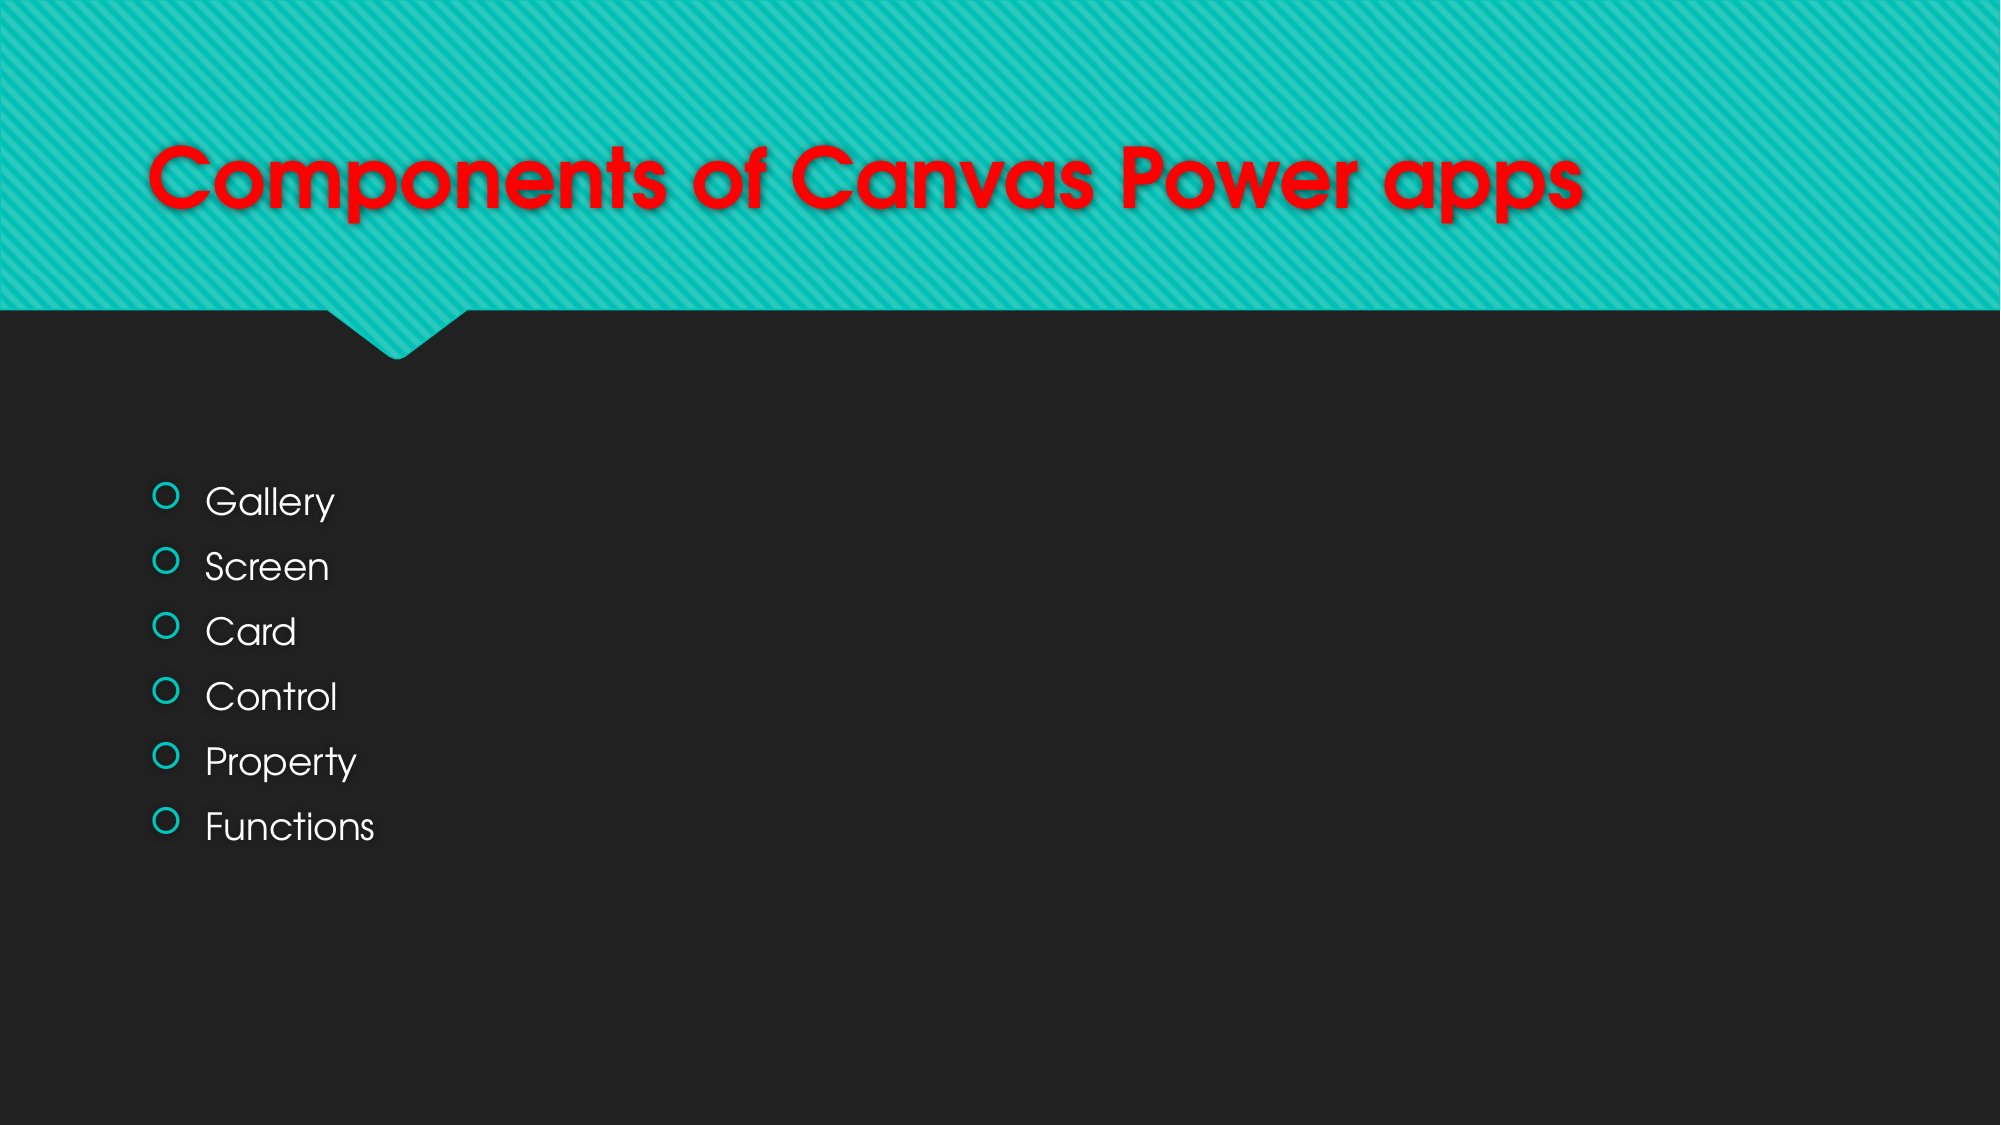

# Components of Canvas Power apps
Gallery
Screen
Card
Control
Property
Functions